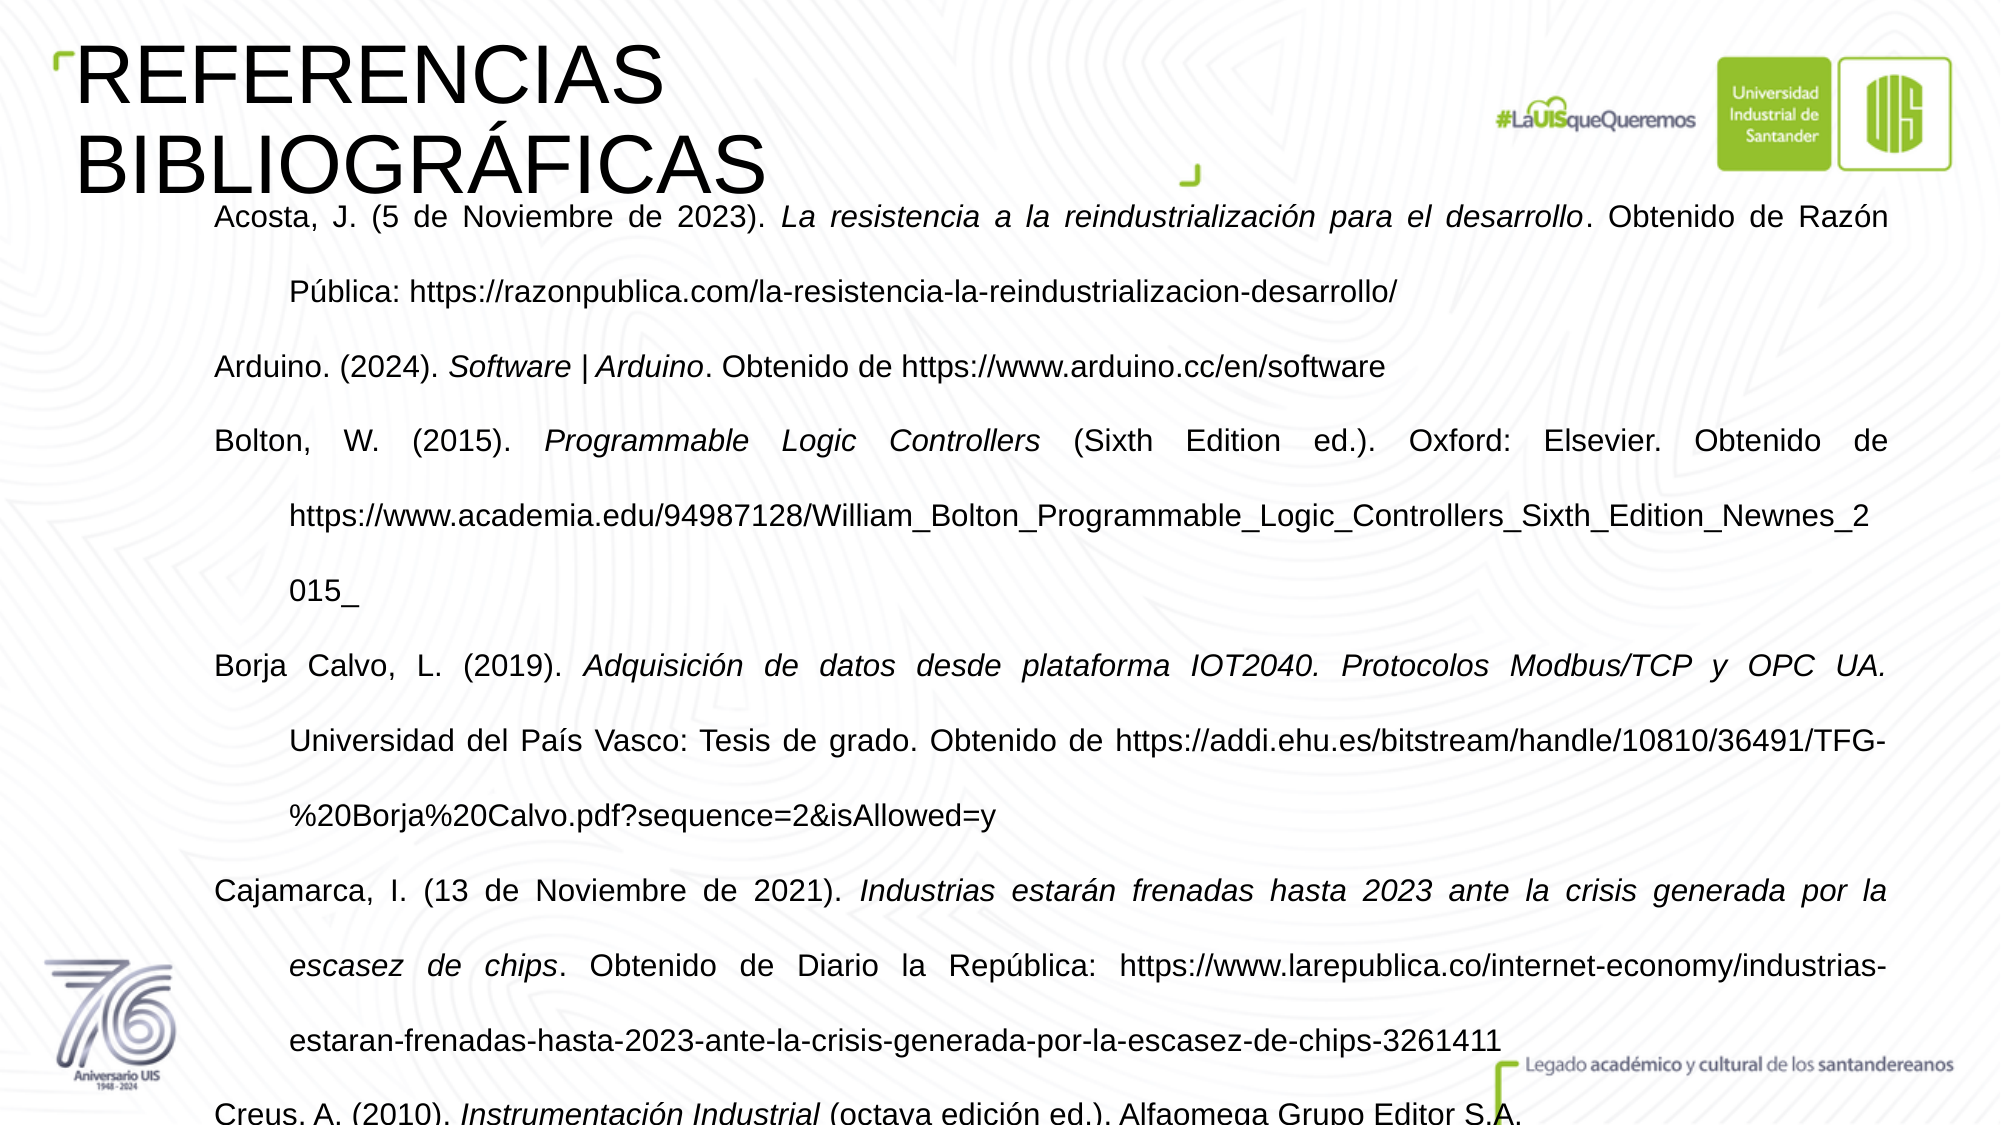

REFERENCIAS BIBLIOGRÁFICAS
Acosta, J. (5 de Noviembre de 2023). La resistencia a la reindustrialización para el desarrollo. Obtenido de Razón Pública: https://razonpublica.com/la-resistencia-la-reindustrializacion-desarrollo/
Arduino. (2024). Software | Arduino. Obtenido de https://www.arduino.cc/en/software
Bolton, W. (2015). Programmable Logic Controllers (Sixth Edition ed.). Oxford: Elsevier. Obtenido de https://www.academia.edu/94987128/William_Bolton_Programmable_Logic_Controllers_Sixth_Edition_Newnes_2015_
Borja Calvo, L. (2019). Adquisición de datos desde plataforma IOT2040. Protocolos Modbus/TCP y OPC UA. Universidad del País Vasco: Tesis de grado. Obtenido de https://addi.ehu.es/bitstream/handle/10810/36491/TFG-%20Borja%20Calvo.pdf?sequence=2&isAllowed=y
Cajamarca, I. (13 de Noviembre de 2021). Industrias estarán frenadas hasta 2023 ante la crisis generada por la escasez de chips. Obtenido de Diario la República: https://www.larepublica.co/internet-economy/industrias-estaran-frenadas-hasta-2023-ante-la-crisis-generada-por-la-escasez-de-chips-3261411
Creus, A. (2010). Instrumentación Industrial (octava edición ed.). Alfaomega Grupo Editor S.A.
EasyEDA. (2024). Simulador de circuitos y diseño de circuitos impresos online. Obtenido de https://easyeda.com/es
Electrónico, T. (15 de Marzo de 2022). Comunicación MODBUS TCP (Servidor-Cliente) entre PLC Siemens S7-1200 y ESP32. Obtenido de YouTube: https://youtu.be/CzEdDJVsmAM